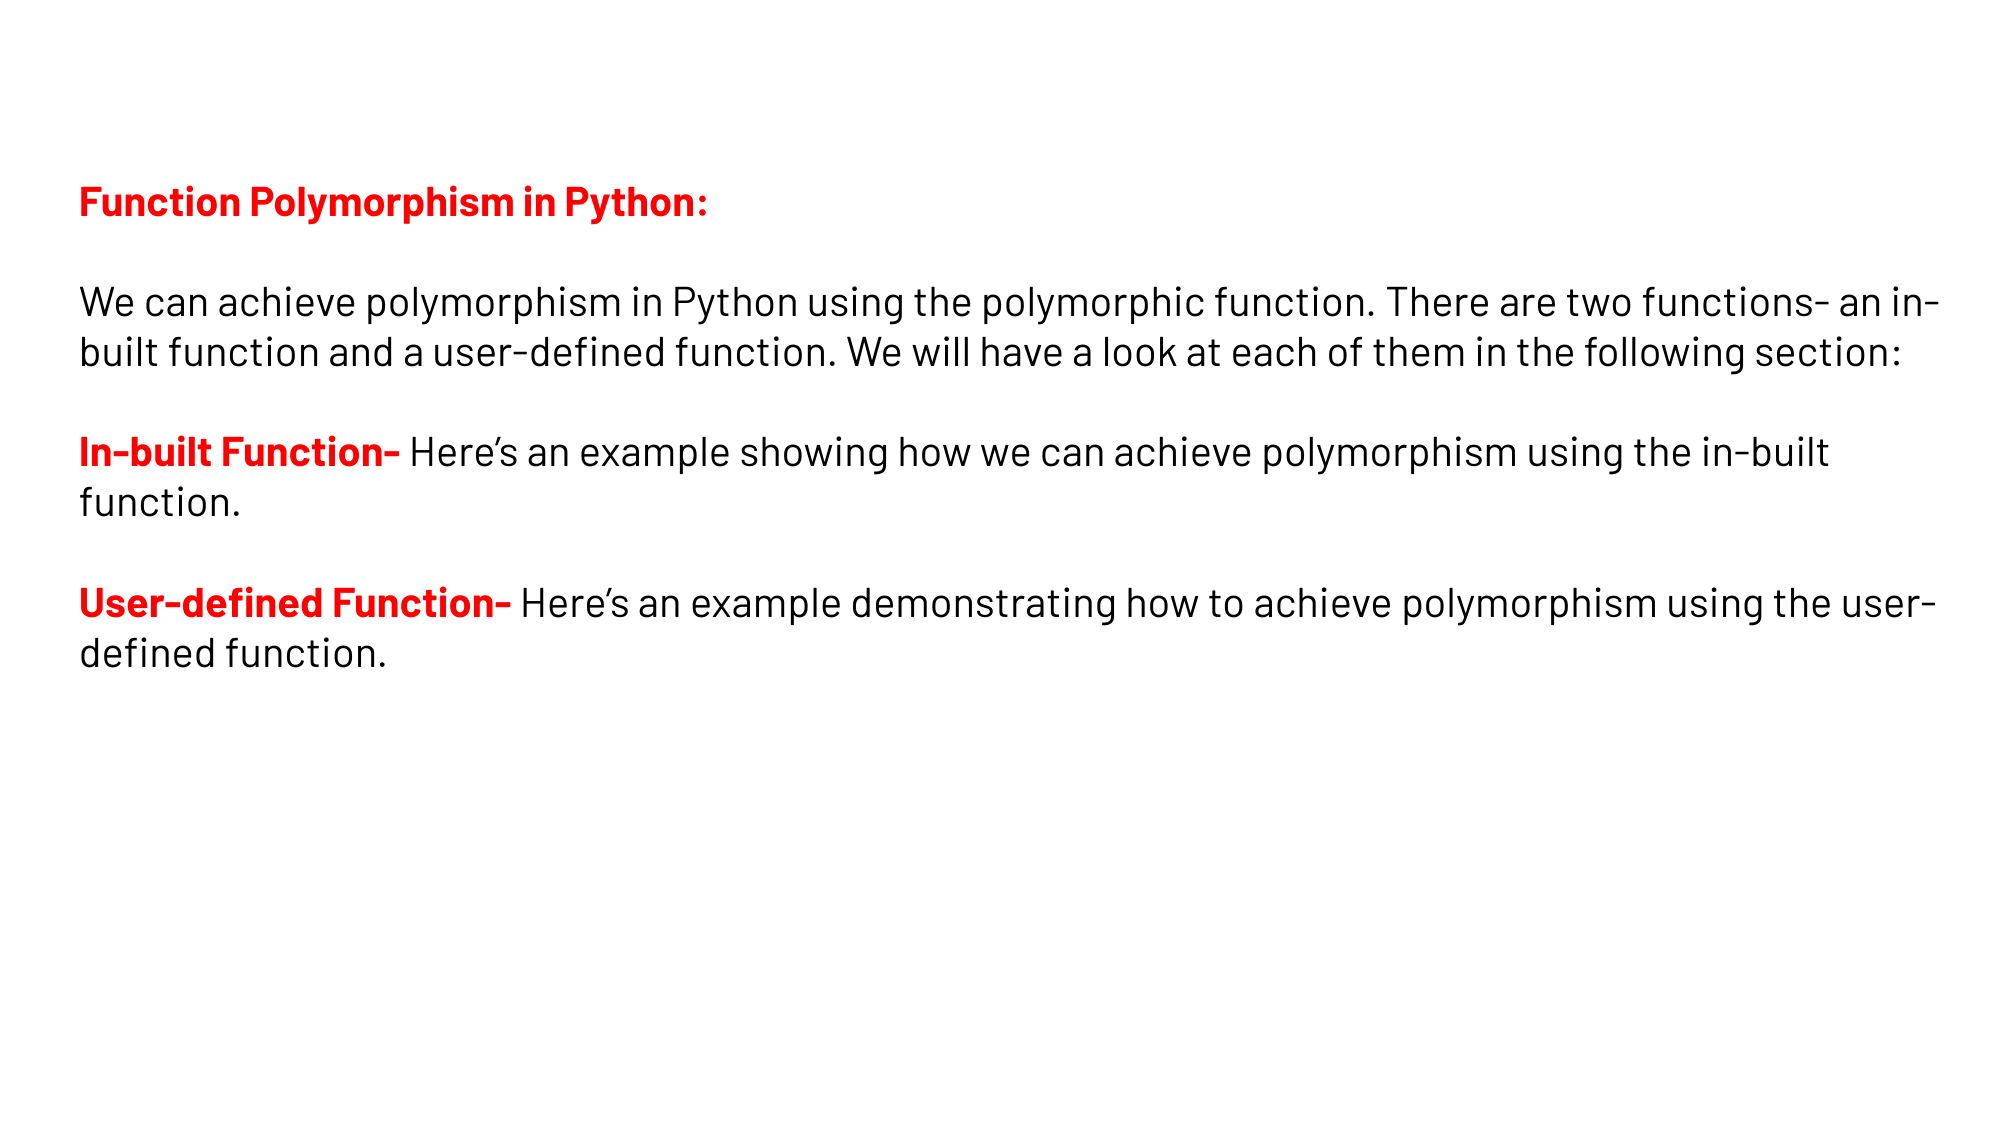

Function Polymorphism in Python:

We can achieve polymorphism in Python using the polymorphic function. There are two functions- an in-built function and a user-defined function. We will have a look at each of them in the following section:

In-built Function- Here’s an example showing how we can achieve polymorphism using the in-built function.

User-defined Function- Here’s an example demonstrating how to achieve polymorphism using the user-defined function.